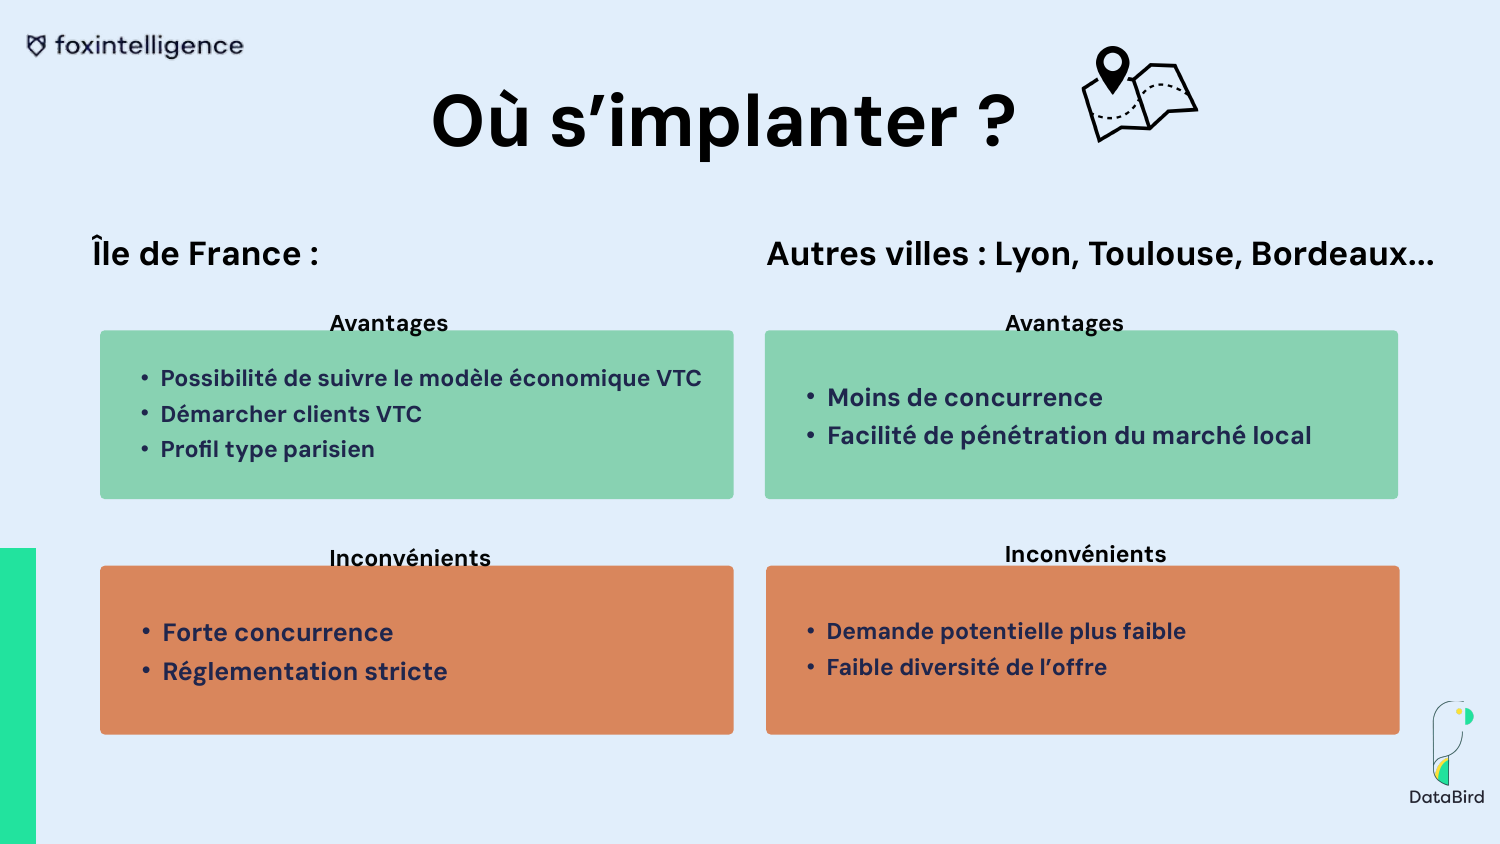

Où s’implanter ?
Île de France :
Autres villes : Lyon, Toulouse, Bordeaux...
Avantages
Avantages

Possibilité de suivre le modèle économique VTC
Démarcher clients VTC
Profil type parisien

Moins de concurrence
Facilité de pénétration du marché local
Inconvénients
Inconvénients

Demande potentielle plus faible
Faible diversité de l’offre

Forte concurrence
Réglementation stricte